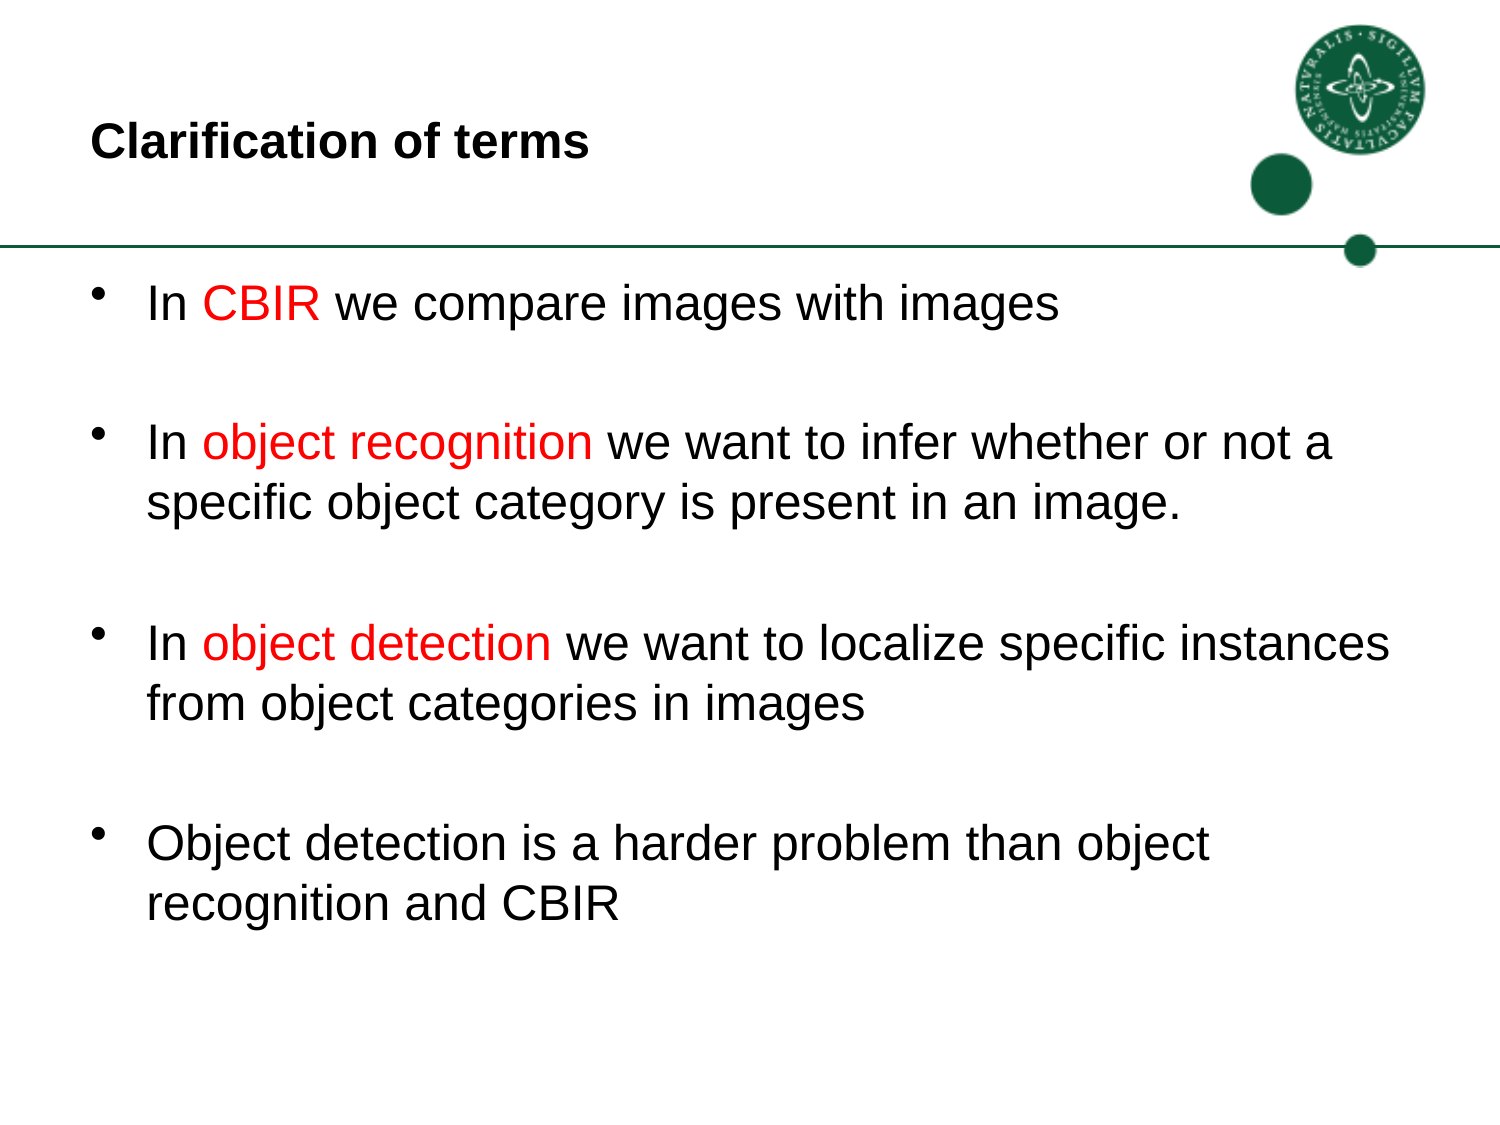

# Clarification of terms
In CBIR we compare images with images

In object recognition we want to infer whether or not a specific object category is present in an image.

In object detection we want to localize specific instances from object categories in images

Object detection is a harder problem than object recognition and CBIR